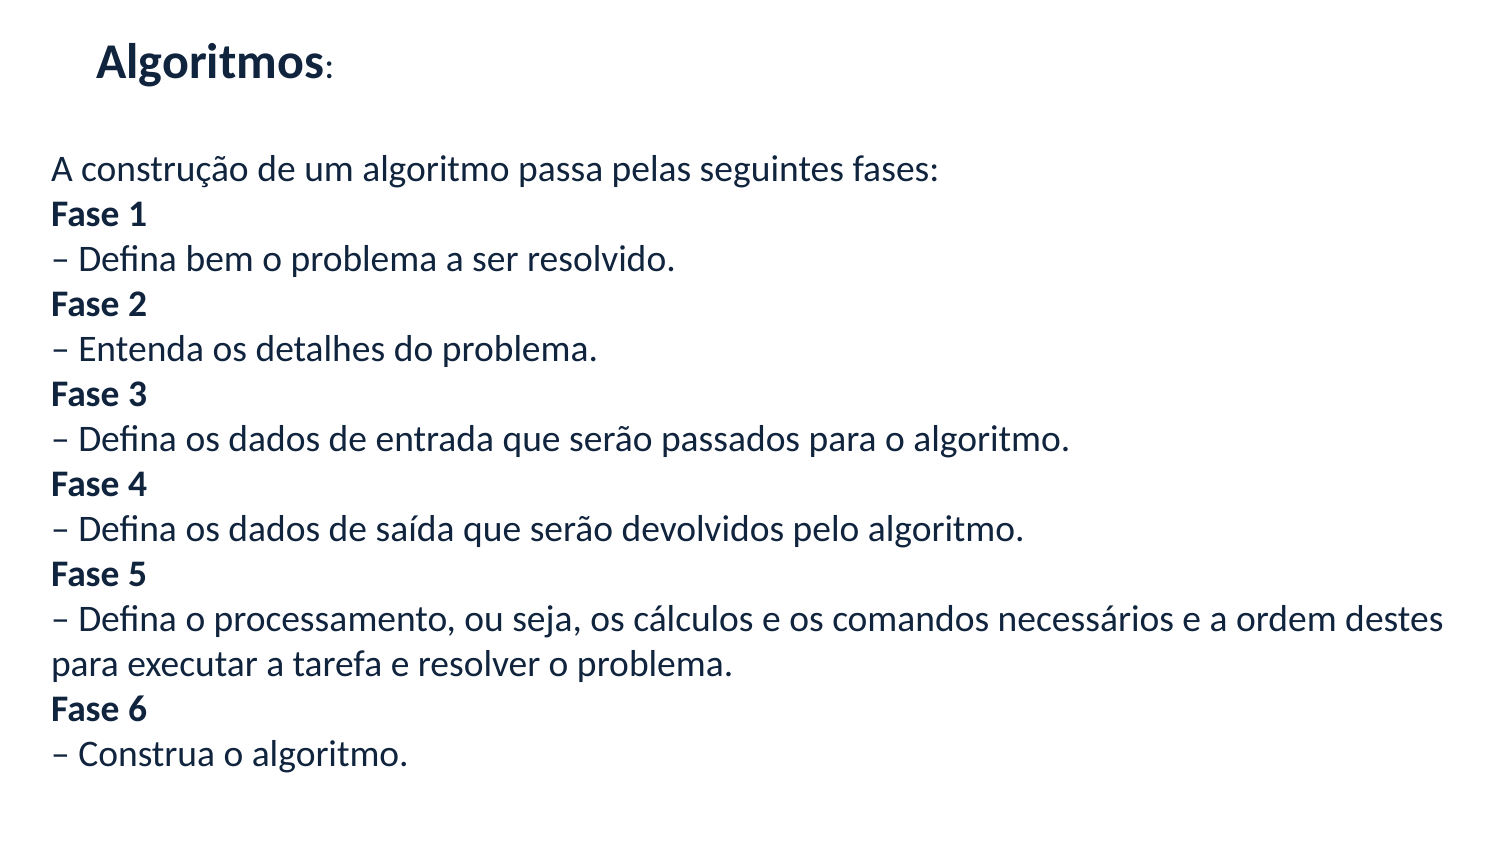

Algoritmos:
A construção de um algoritmo passa pelas seguintes fases:
Fase 1
– Defina bem o problema a ser resolvido.
Fase 2
– Entenda os detalhes do problema.
Fase 3
– Defina os dados de entrada que serão passados para o algoritmo.
Fase 4
– Defina os dados de saída que serão devolvidos pelo algoritmo.
Fase 5
– Defina o processamento, ou seja, os cálculos e os comandos necessários e a ordem destes para executar a tarefa e resolver o problema.
Fase 6
– Construa o algoritmo.